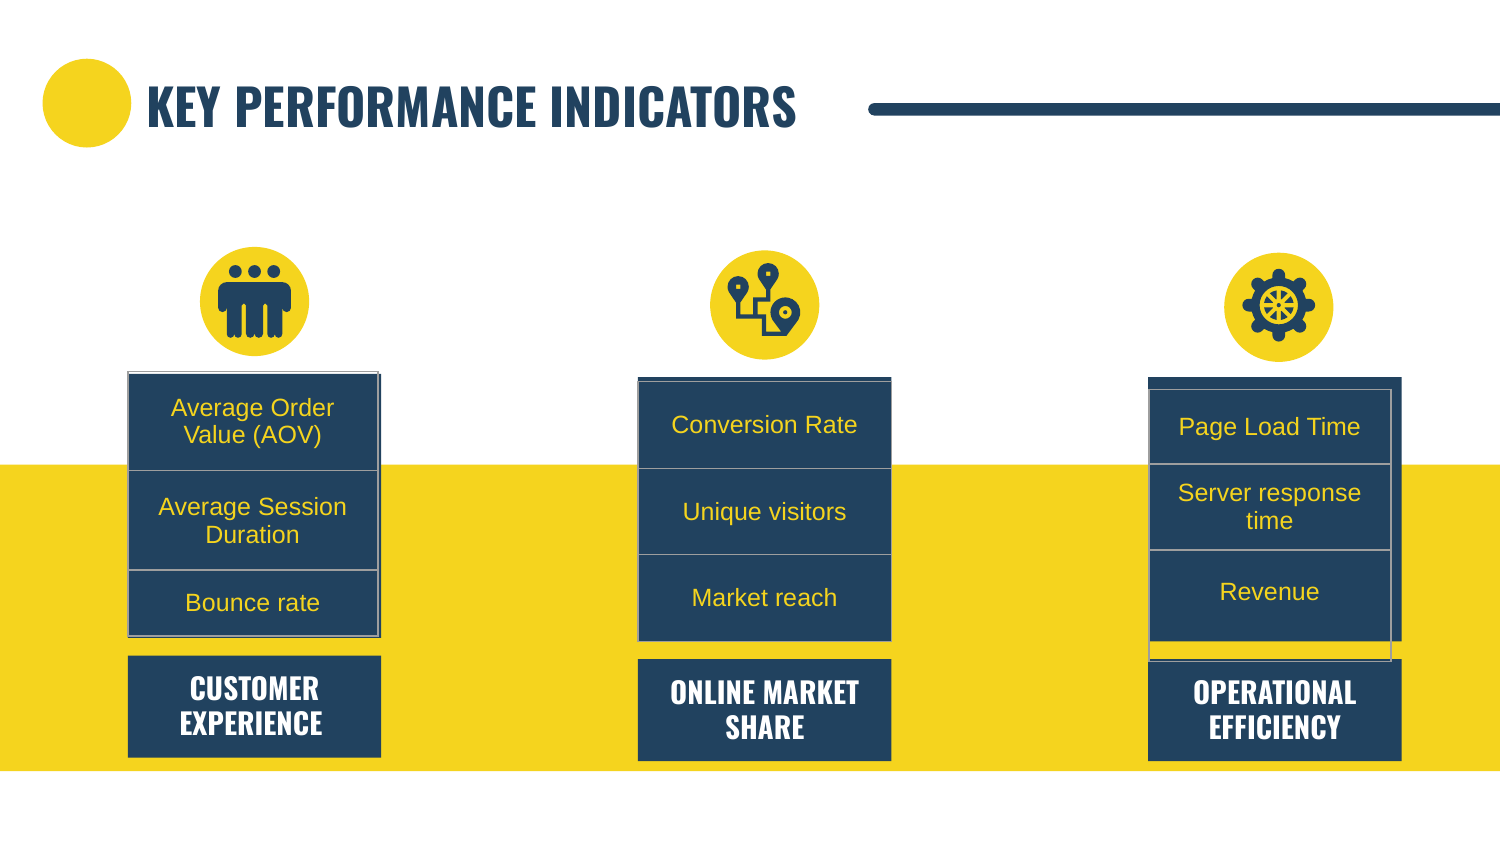

# KEY PERFORMANCE INDICATORS

| Average Order Value (AOV) |
| --- |
| Average Session Duration |
| Bounce rate |

CUSTOMER EXPERIENCE

| Conversion Rate |
| --- |
| Unique visitors |
| Market reach |
ONLINE MARKET SHARE

| Page Load Time |
| --- |
| Server response time |
| Revenue |
OPERATIONAL EFFICIENCY